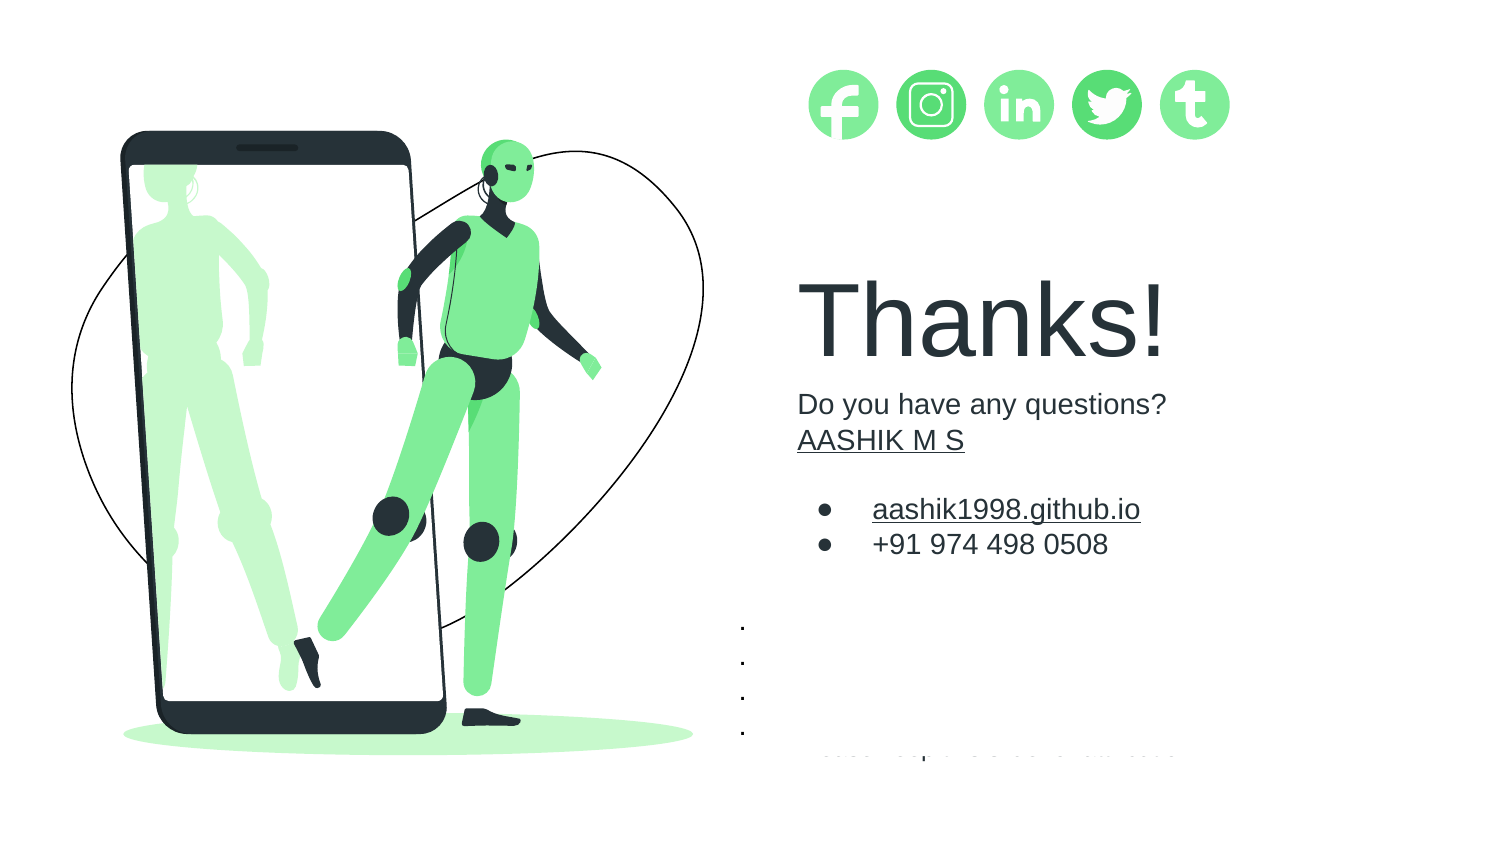

# Thanks!
Do you have any questions?
AASHIK M S

aashik1998.github.io
+91 974 498 0508

.
.
.
.
Please keep this slide for attribution